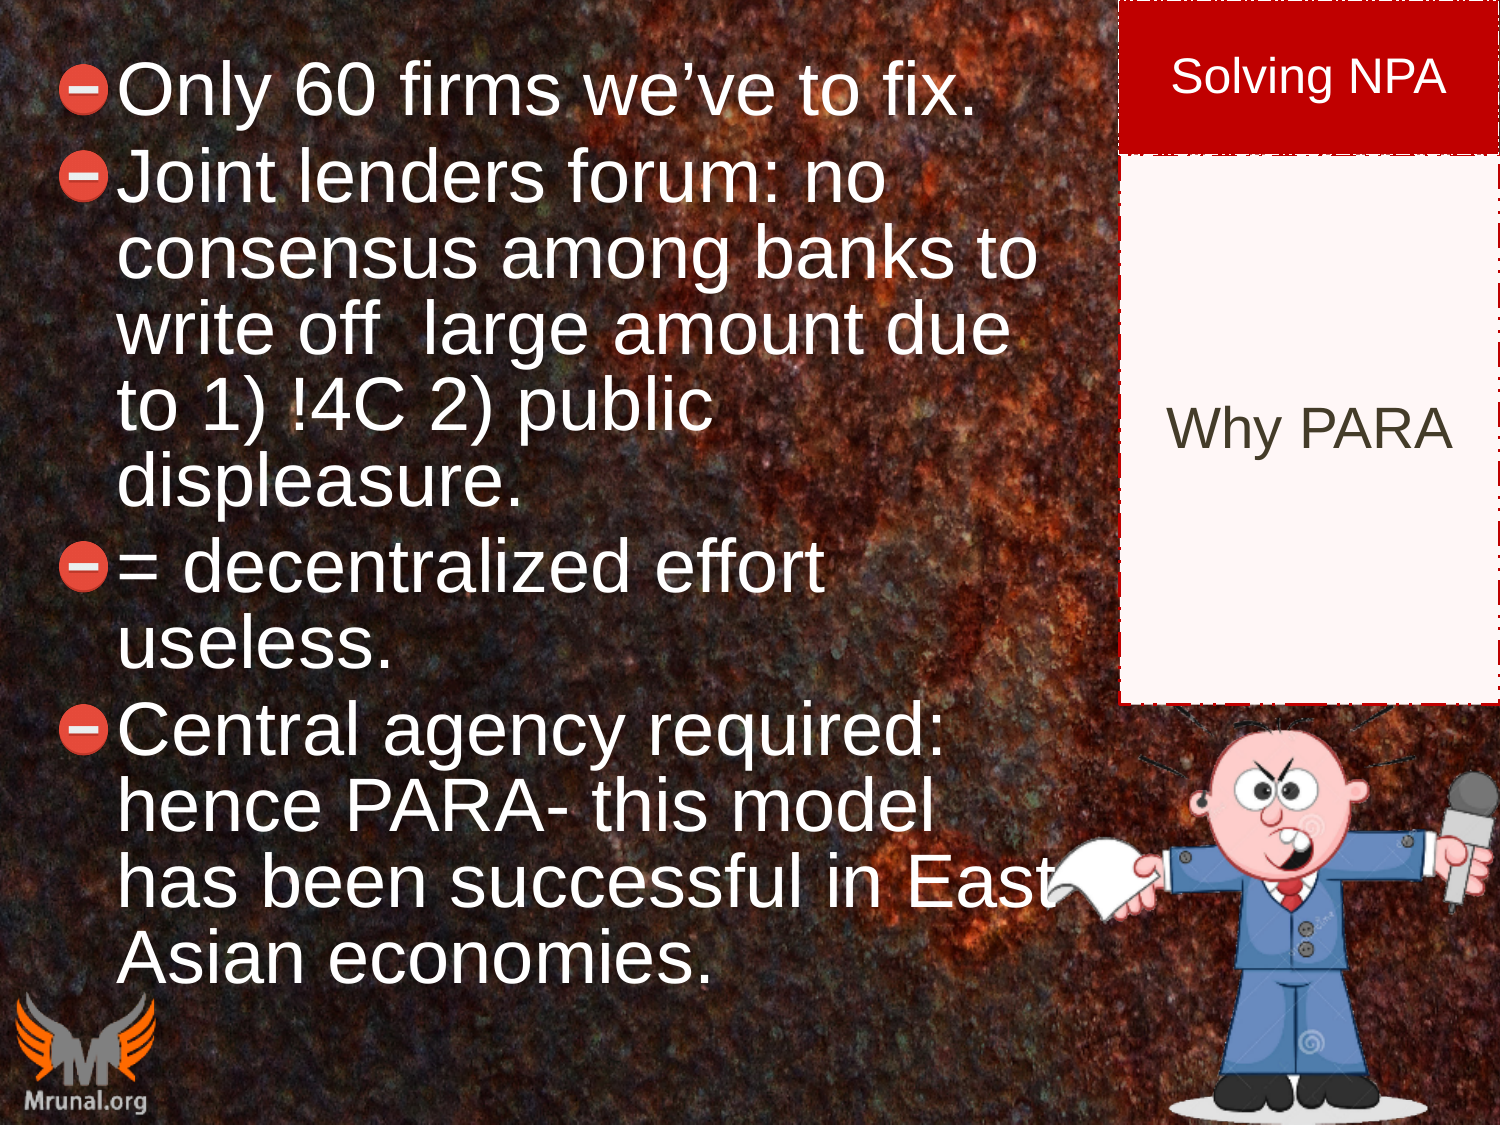

Solving NPA
Only 60 firms we’ve to fix.
Joint lenders forum: no consensus among banks to write off  large amount due to 1) !4C 2) public displeasure.
= decentralized effort useless.
Central agency required: hence PARA- this model has been successful in East Asian economies.
# Why PARA